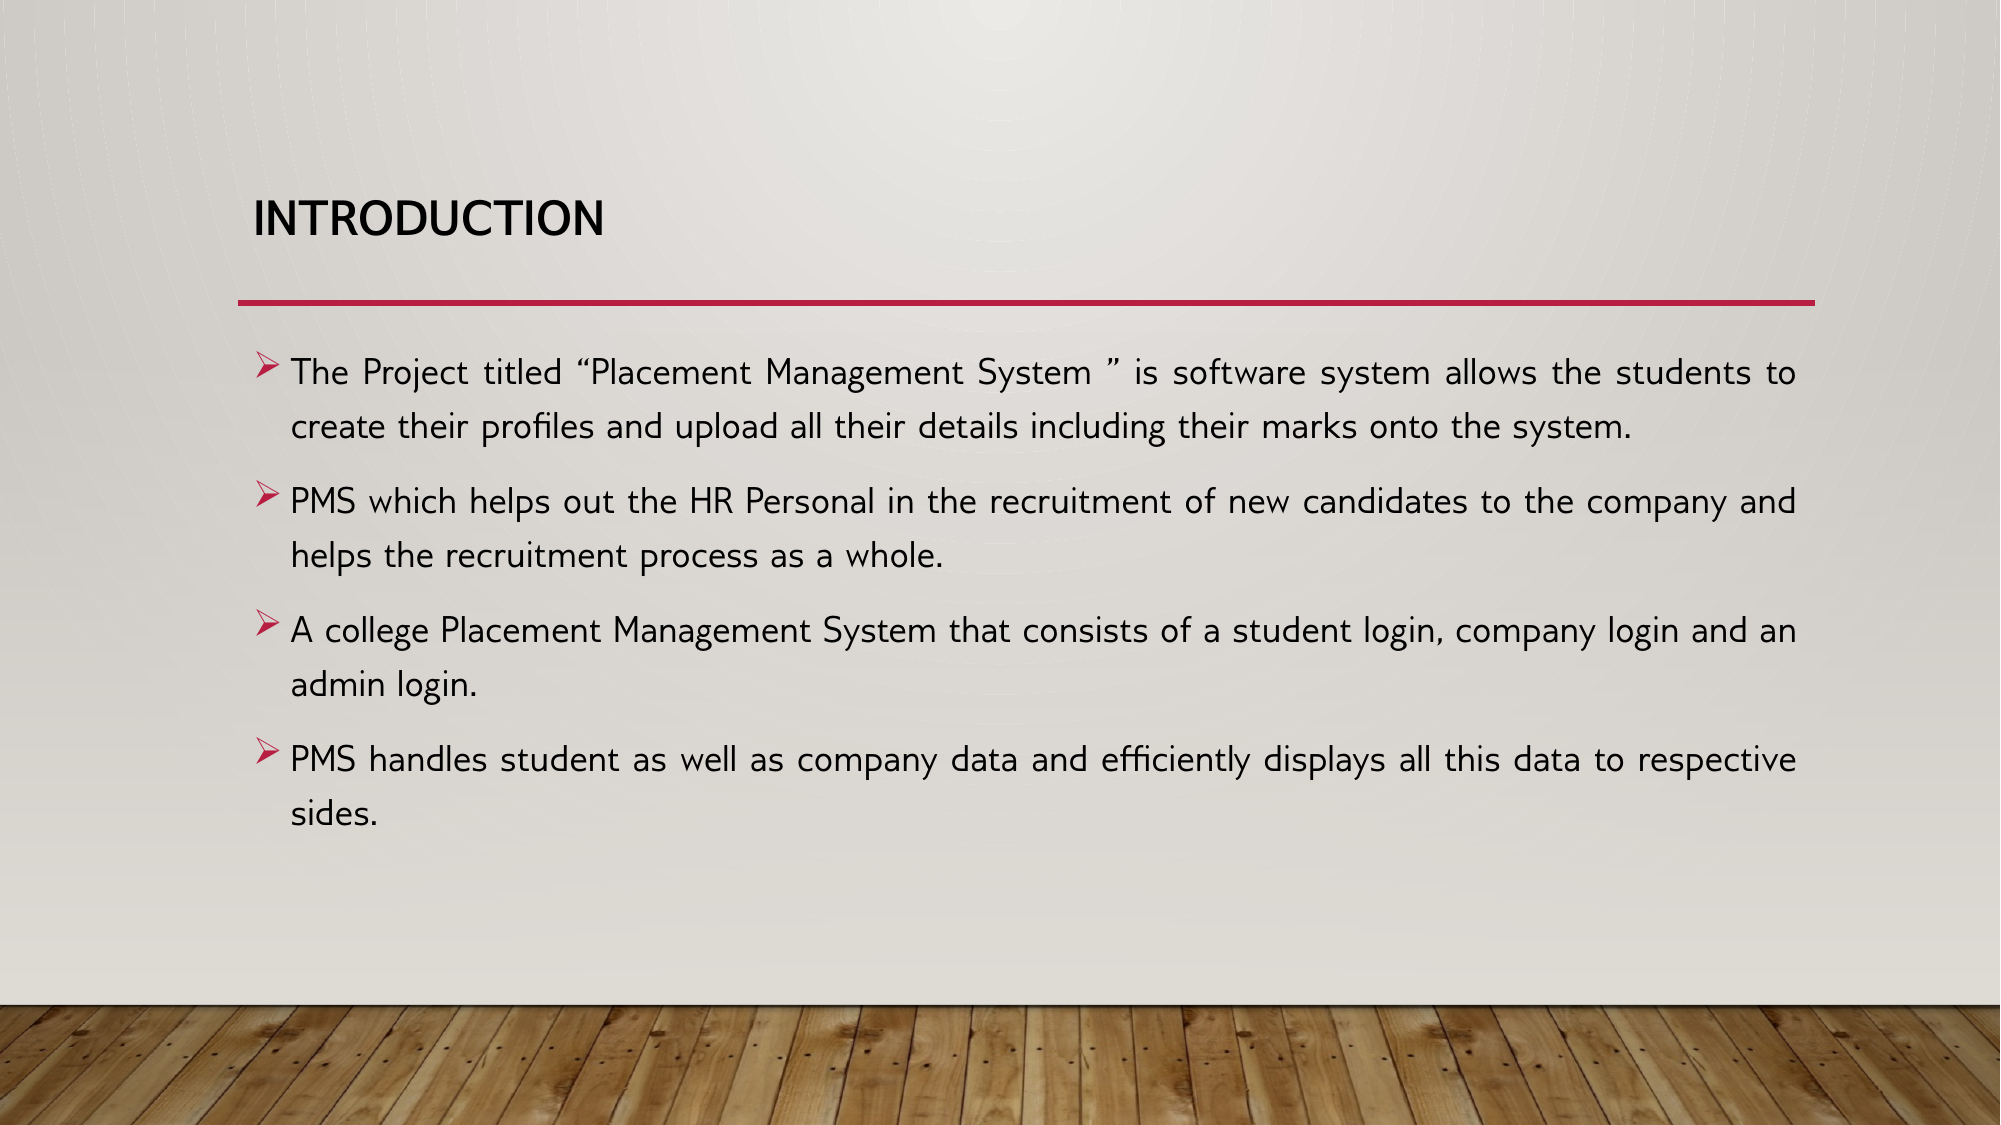

# INTRODUCTION
The Project titled “Placement Management System ” is software system allows the students to create their profiles and upload all their details including their marks onto the system.
PMS which helps out the HR Personal in the recruitment of new candidates to the company and helps the recruitment process as a whole.
A college Placement Management System that consists of a student login, company login and an admin login.
PMS handles student as well as company data and efficiently displays all this data to respective sides.